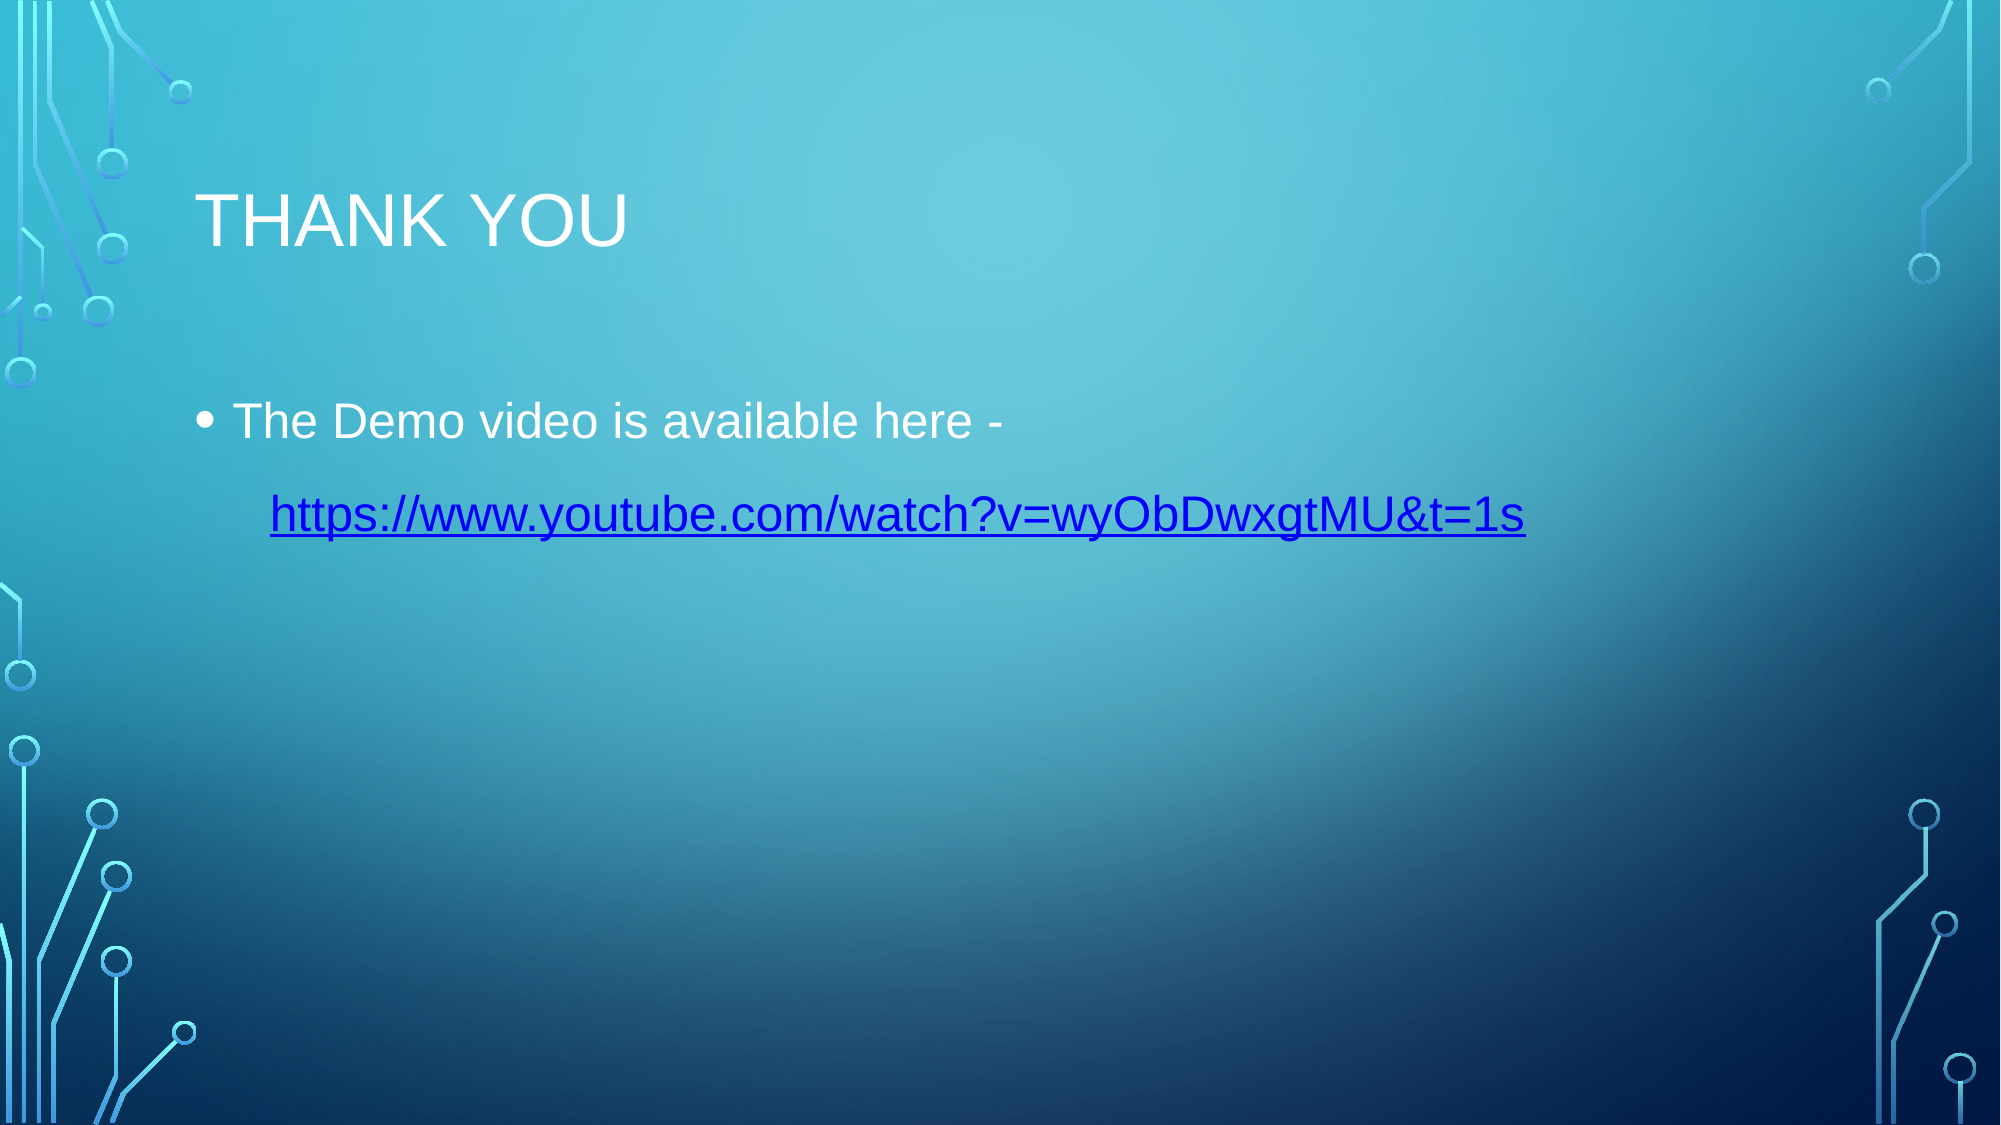

# Thank You
The Demo video is available here -
https://www.youtube.com/watch?v=wyObDwxgtMU&t=1s